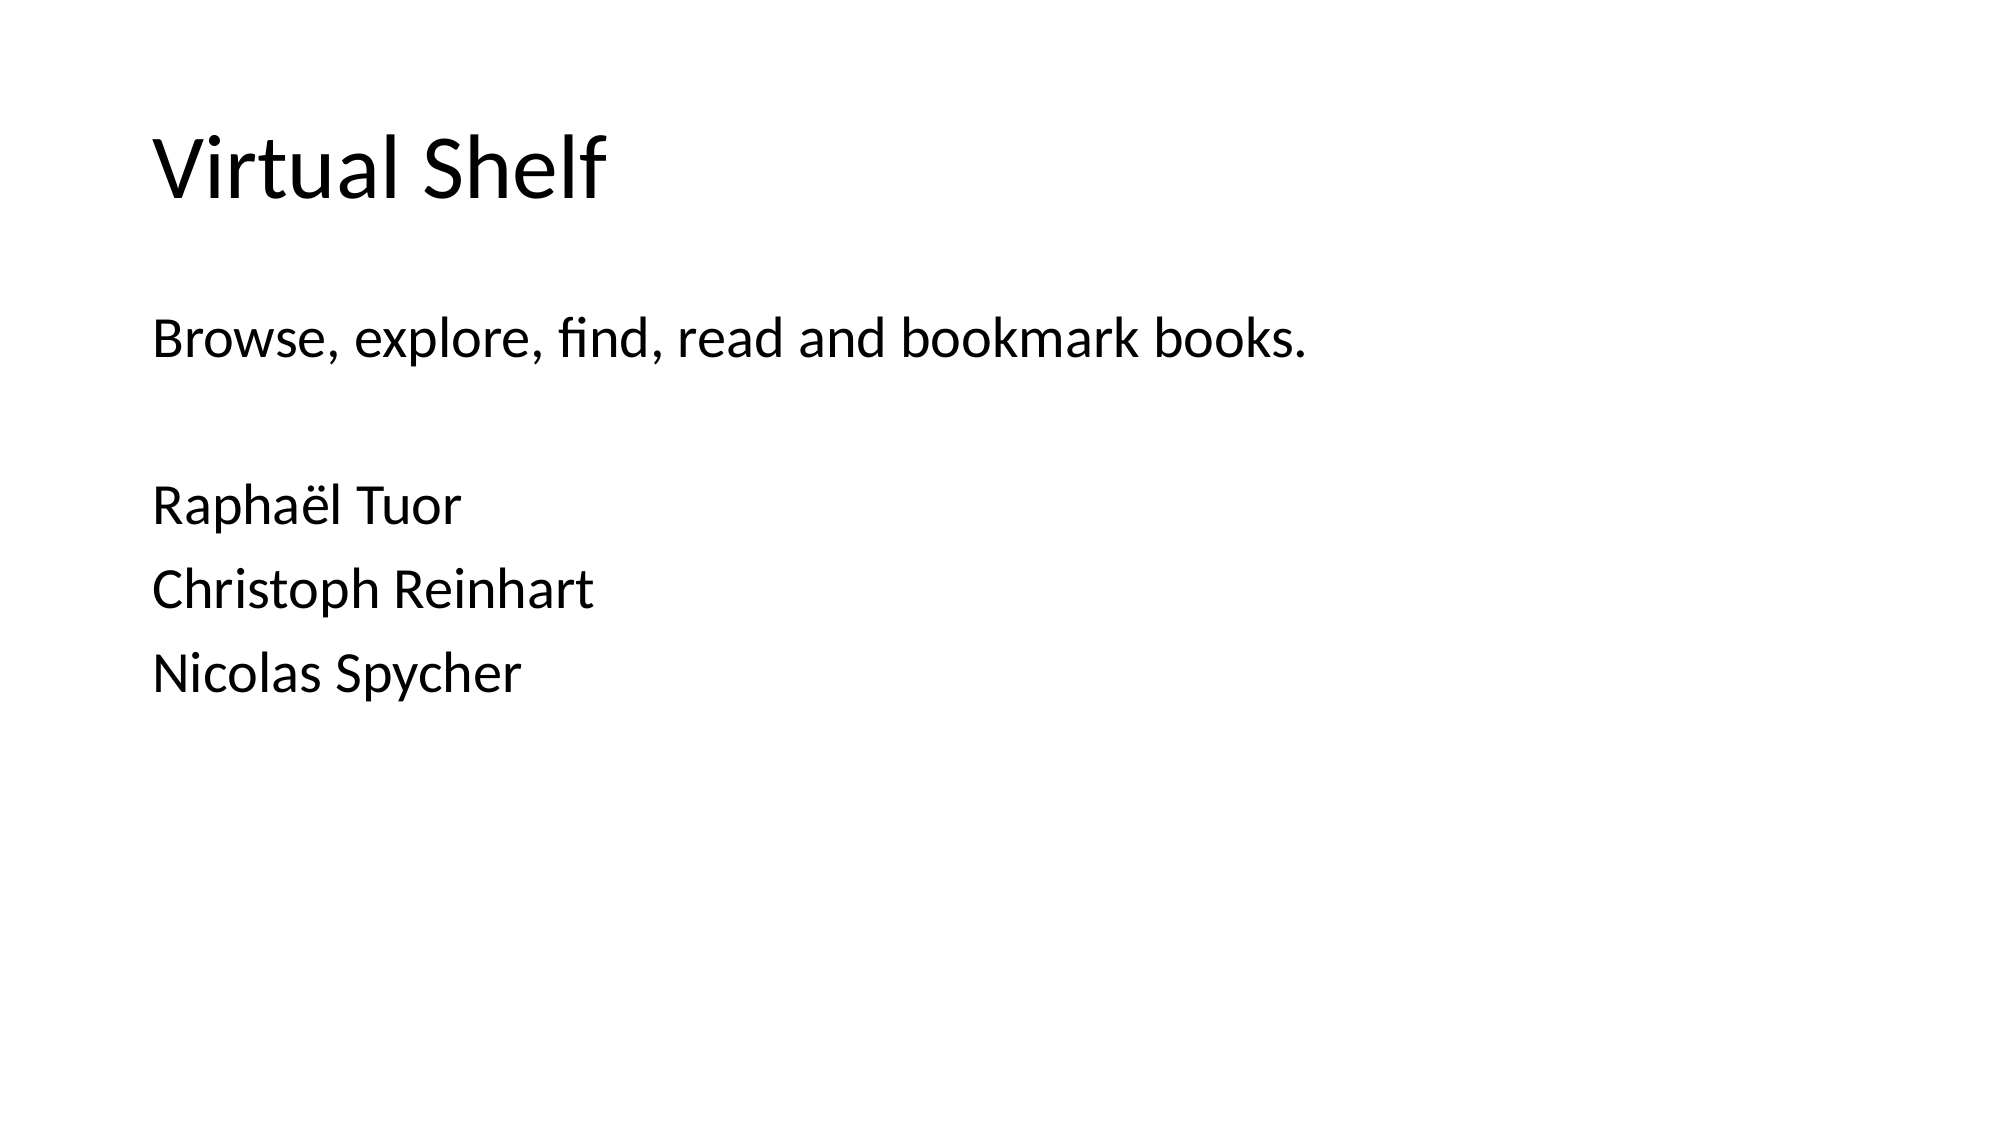

# Virtual Shelf
Browse, explore, find, read and bookmark books.

Raphaël Tuor
Christoph Reinhart
Nicolas Spycher